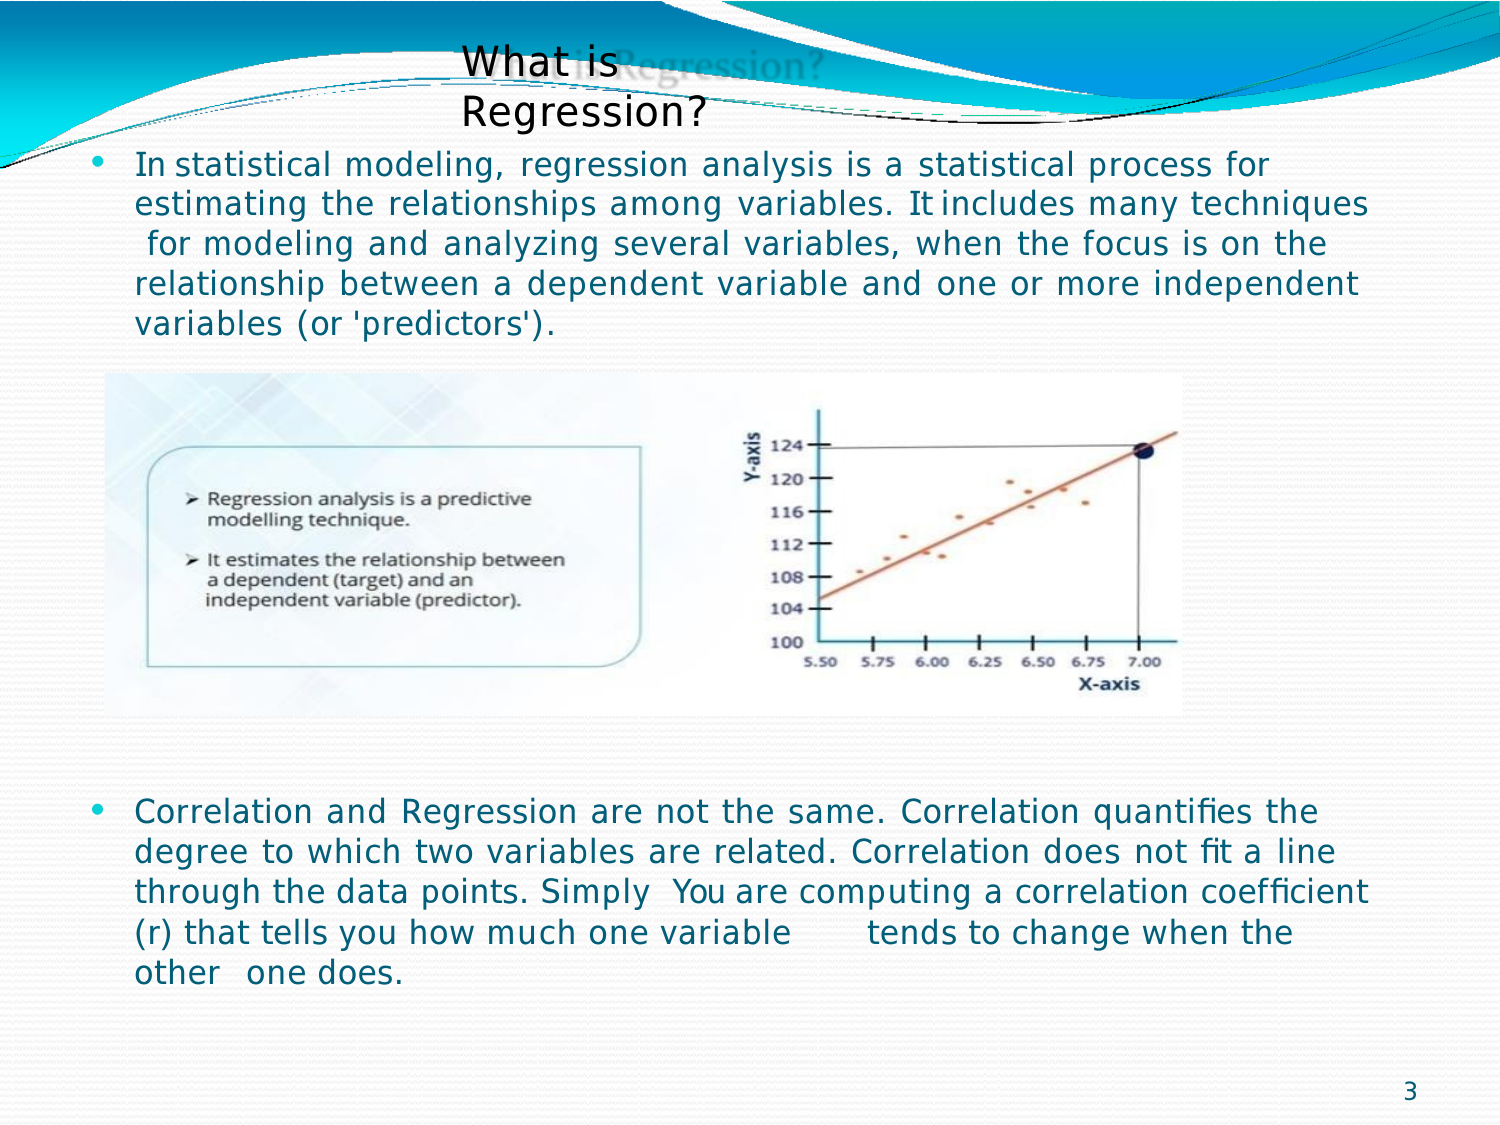

# What is  Regression?
In statistical modeling, regression analysis is a statistical process for  estimating the relationships among variables. It includes many techniques  for modeling and analyzing several variables, when the focus is on the  relationship between a dependent variable and one or more independent  variables (or 'predictors').

Correlation and Regression are not the same. Correlation quantifies the  degree to which two variables are related. Correlation does not fit a line  through the data points. Simply You are computing a correlation coefficient
(r) that tells you how much one variable	tends to change when the other  one does.
3